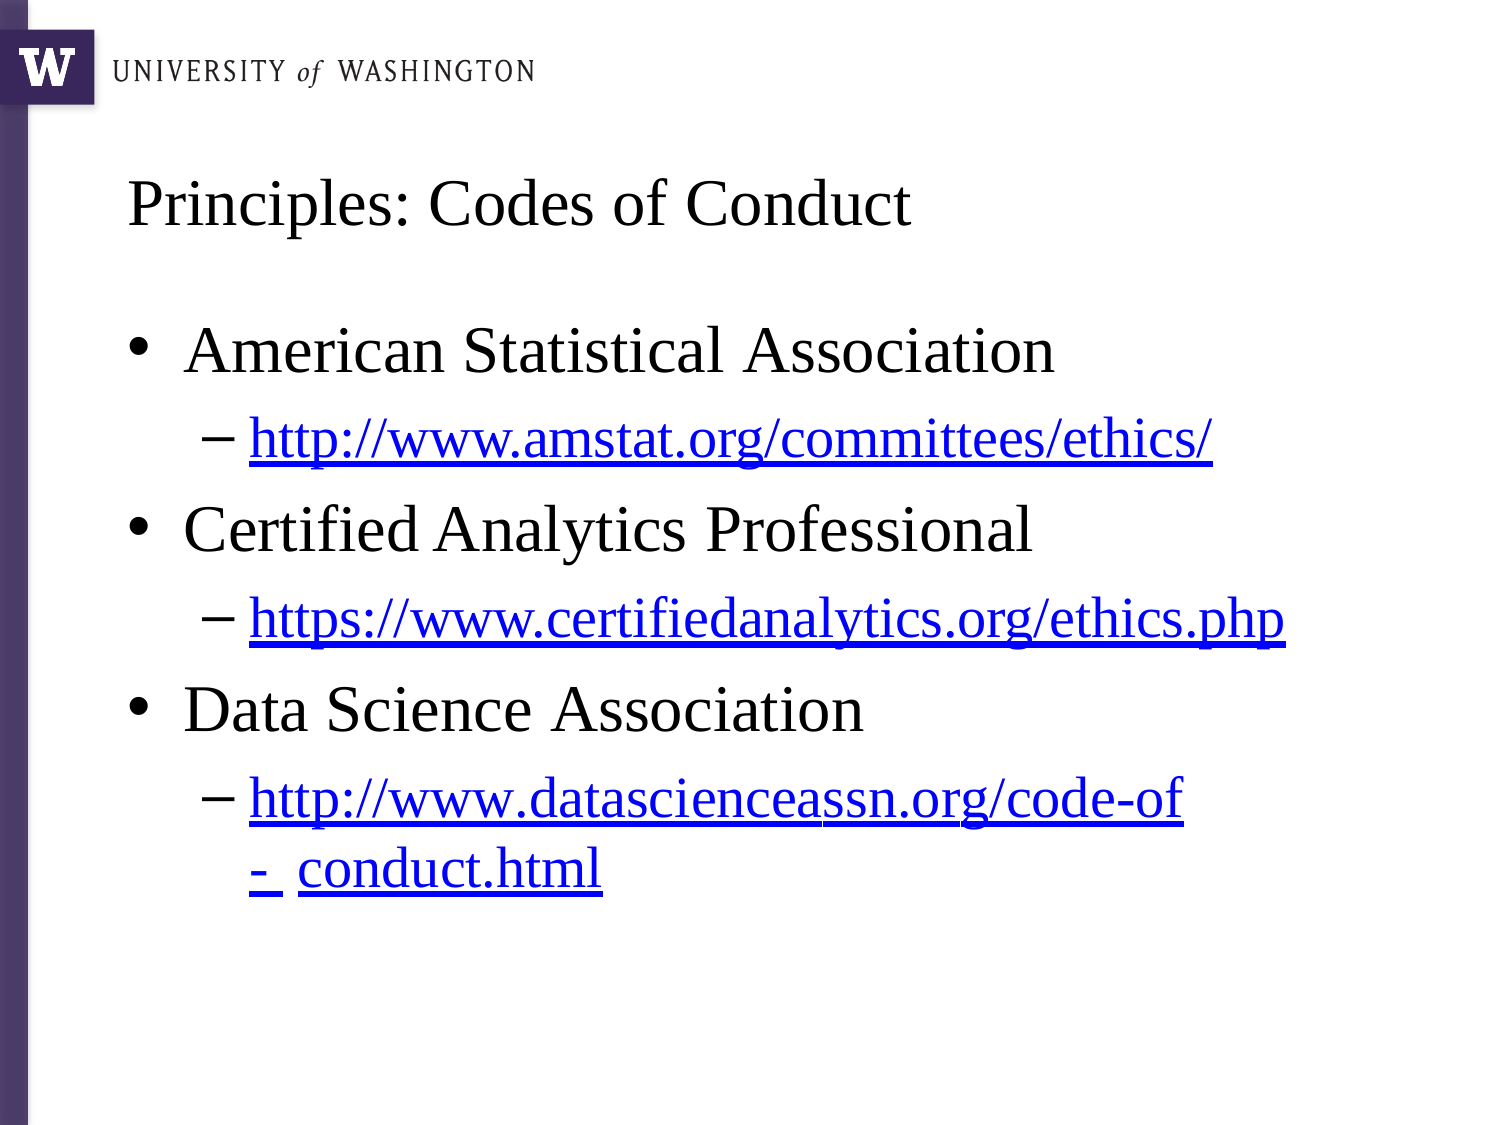

# Principles: Codes of Conduct
American Statistical Association
http://www.amstat.org/committees/ethics/
Certified Analytics Professional
https://www.certifiedanalytics.org/ethics.php
Data Science Association
http://www.datascienceassn.org/code-of-  conduct.html